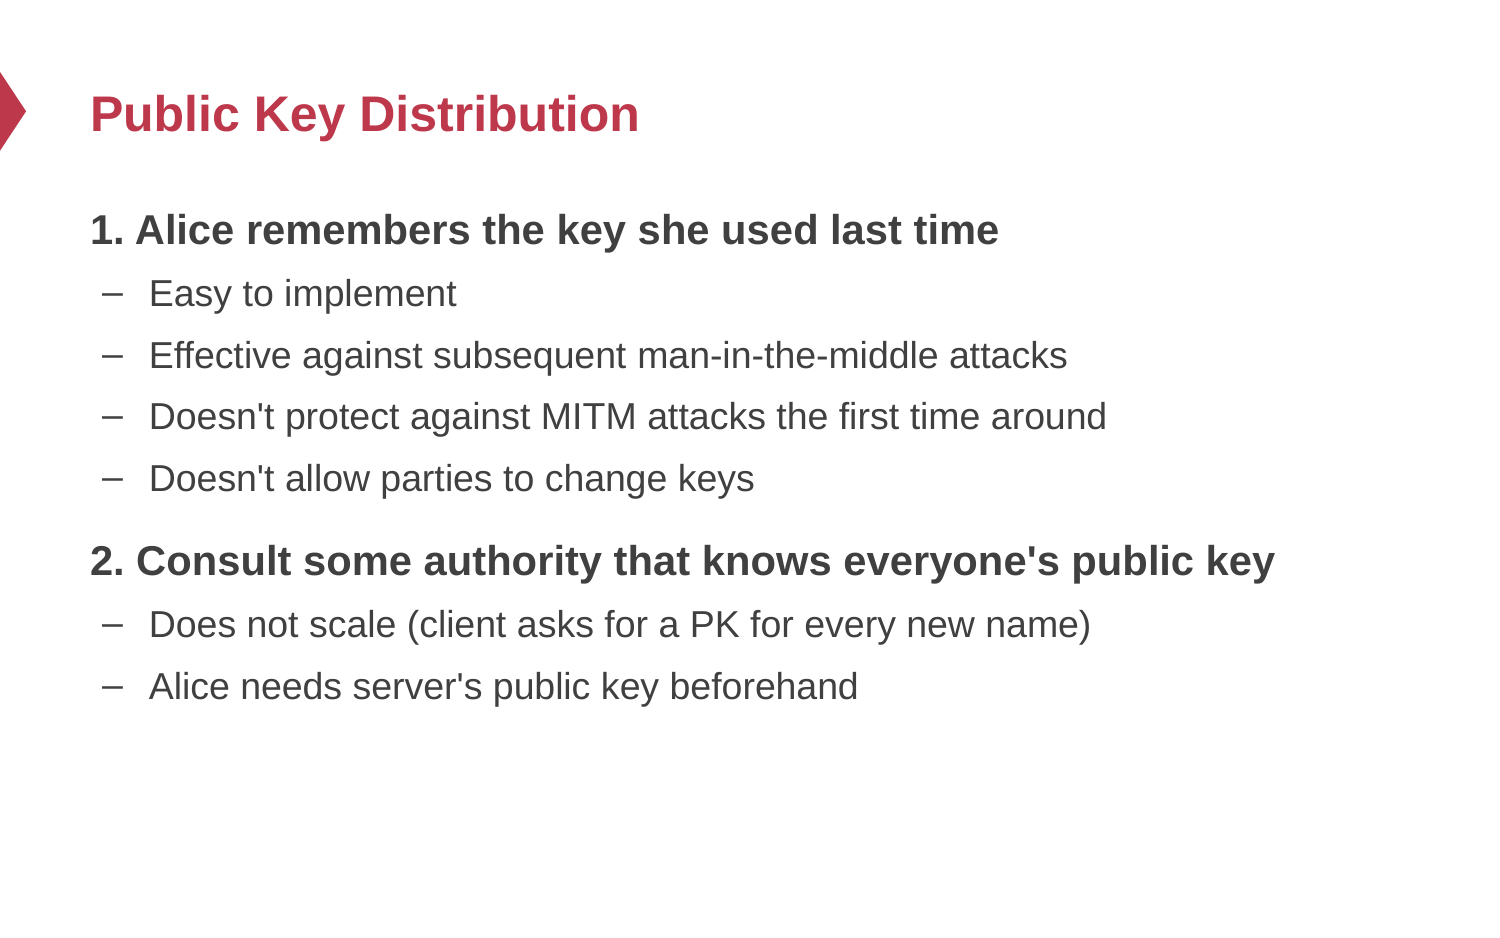

# Public Key Distribution
1. Alice remembers the key she used last time
Easy to implement
Effective against subsequent man-in-the-middle attacks
Doesn't protect against MITM attacks the first time around
Doesn't allow parties to change keys
2. Consult some authority that knows everyone's public key
Does not scale (client asks for a PK for every new name)
Alice needs server's public key beforehand